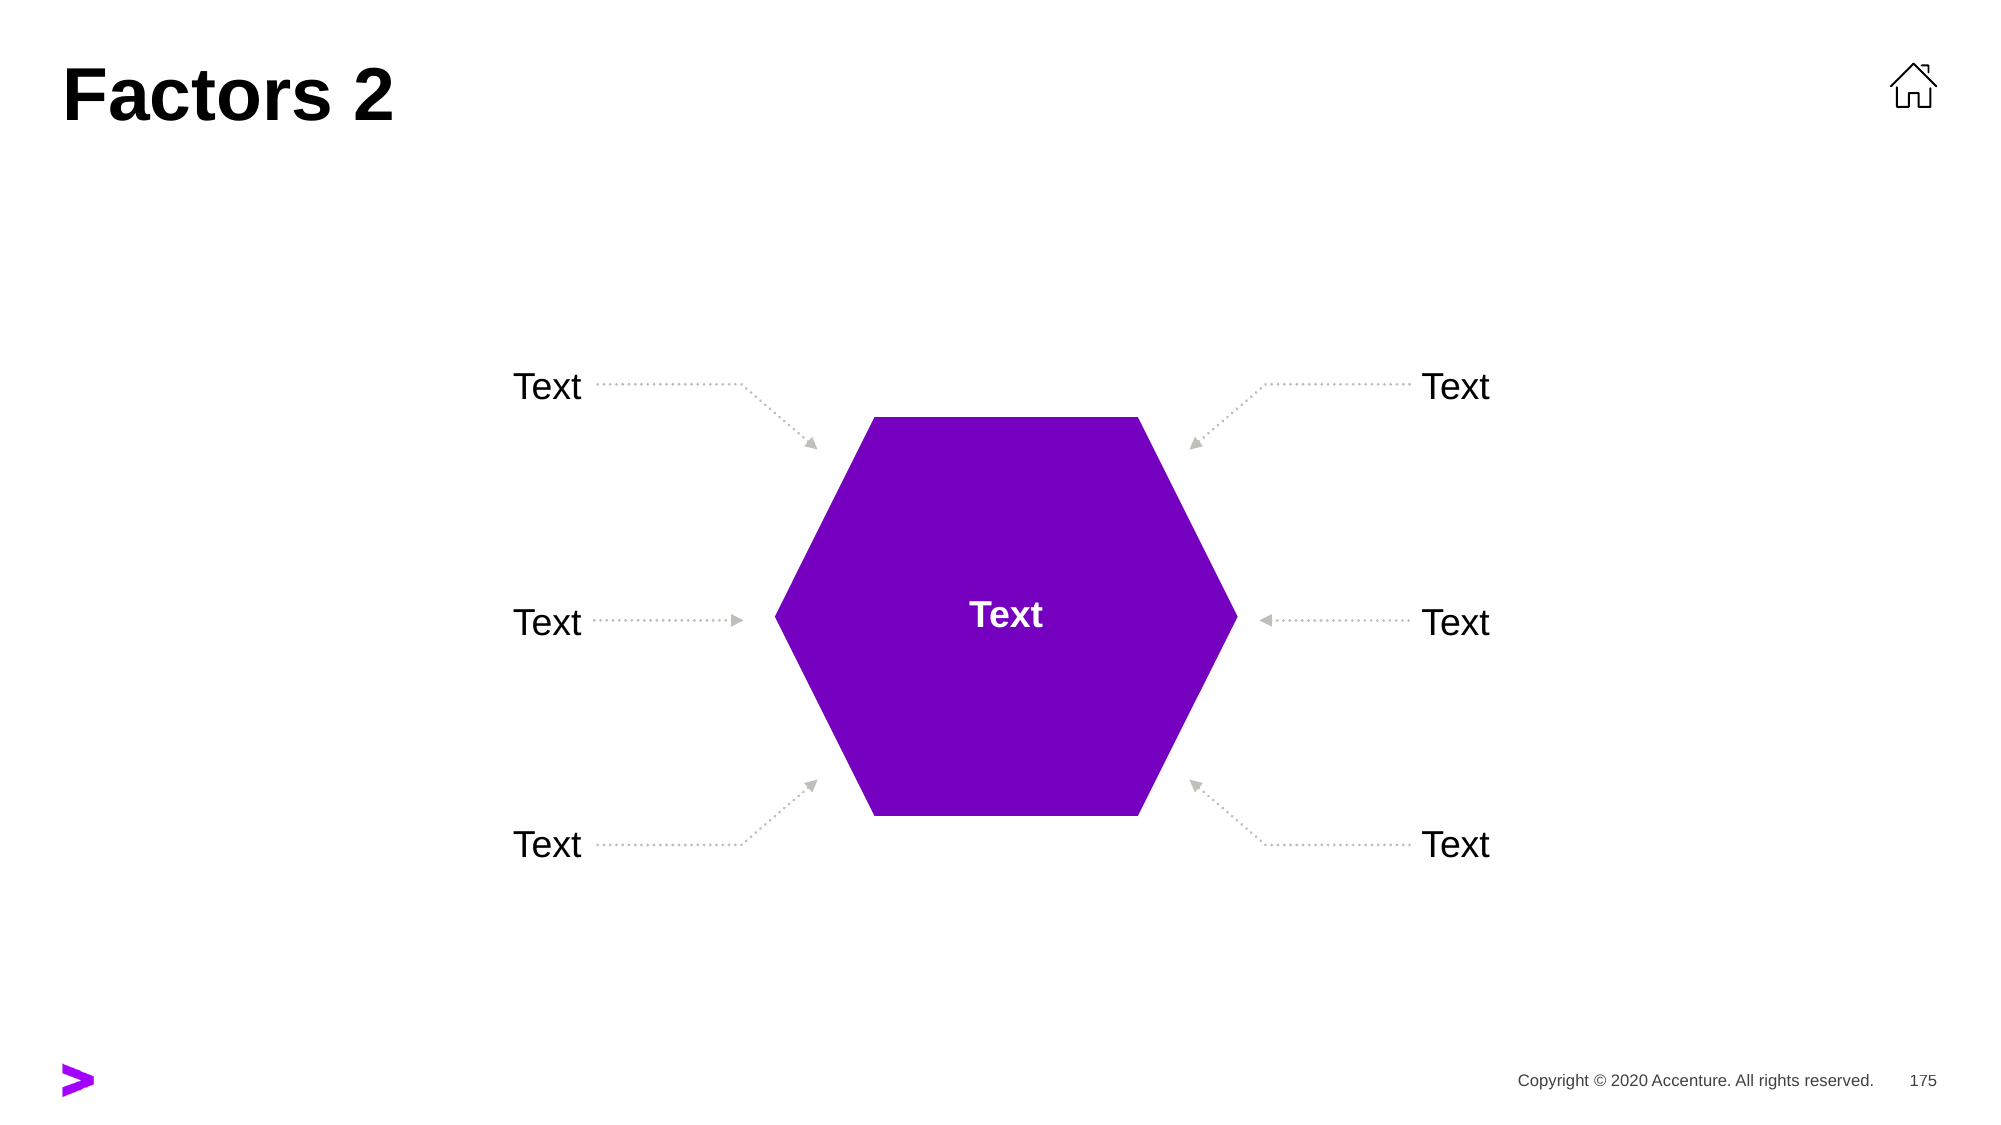

# Factors 2

Text
Text

Text
Text
Text

Text
Text